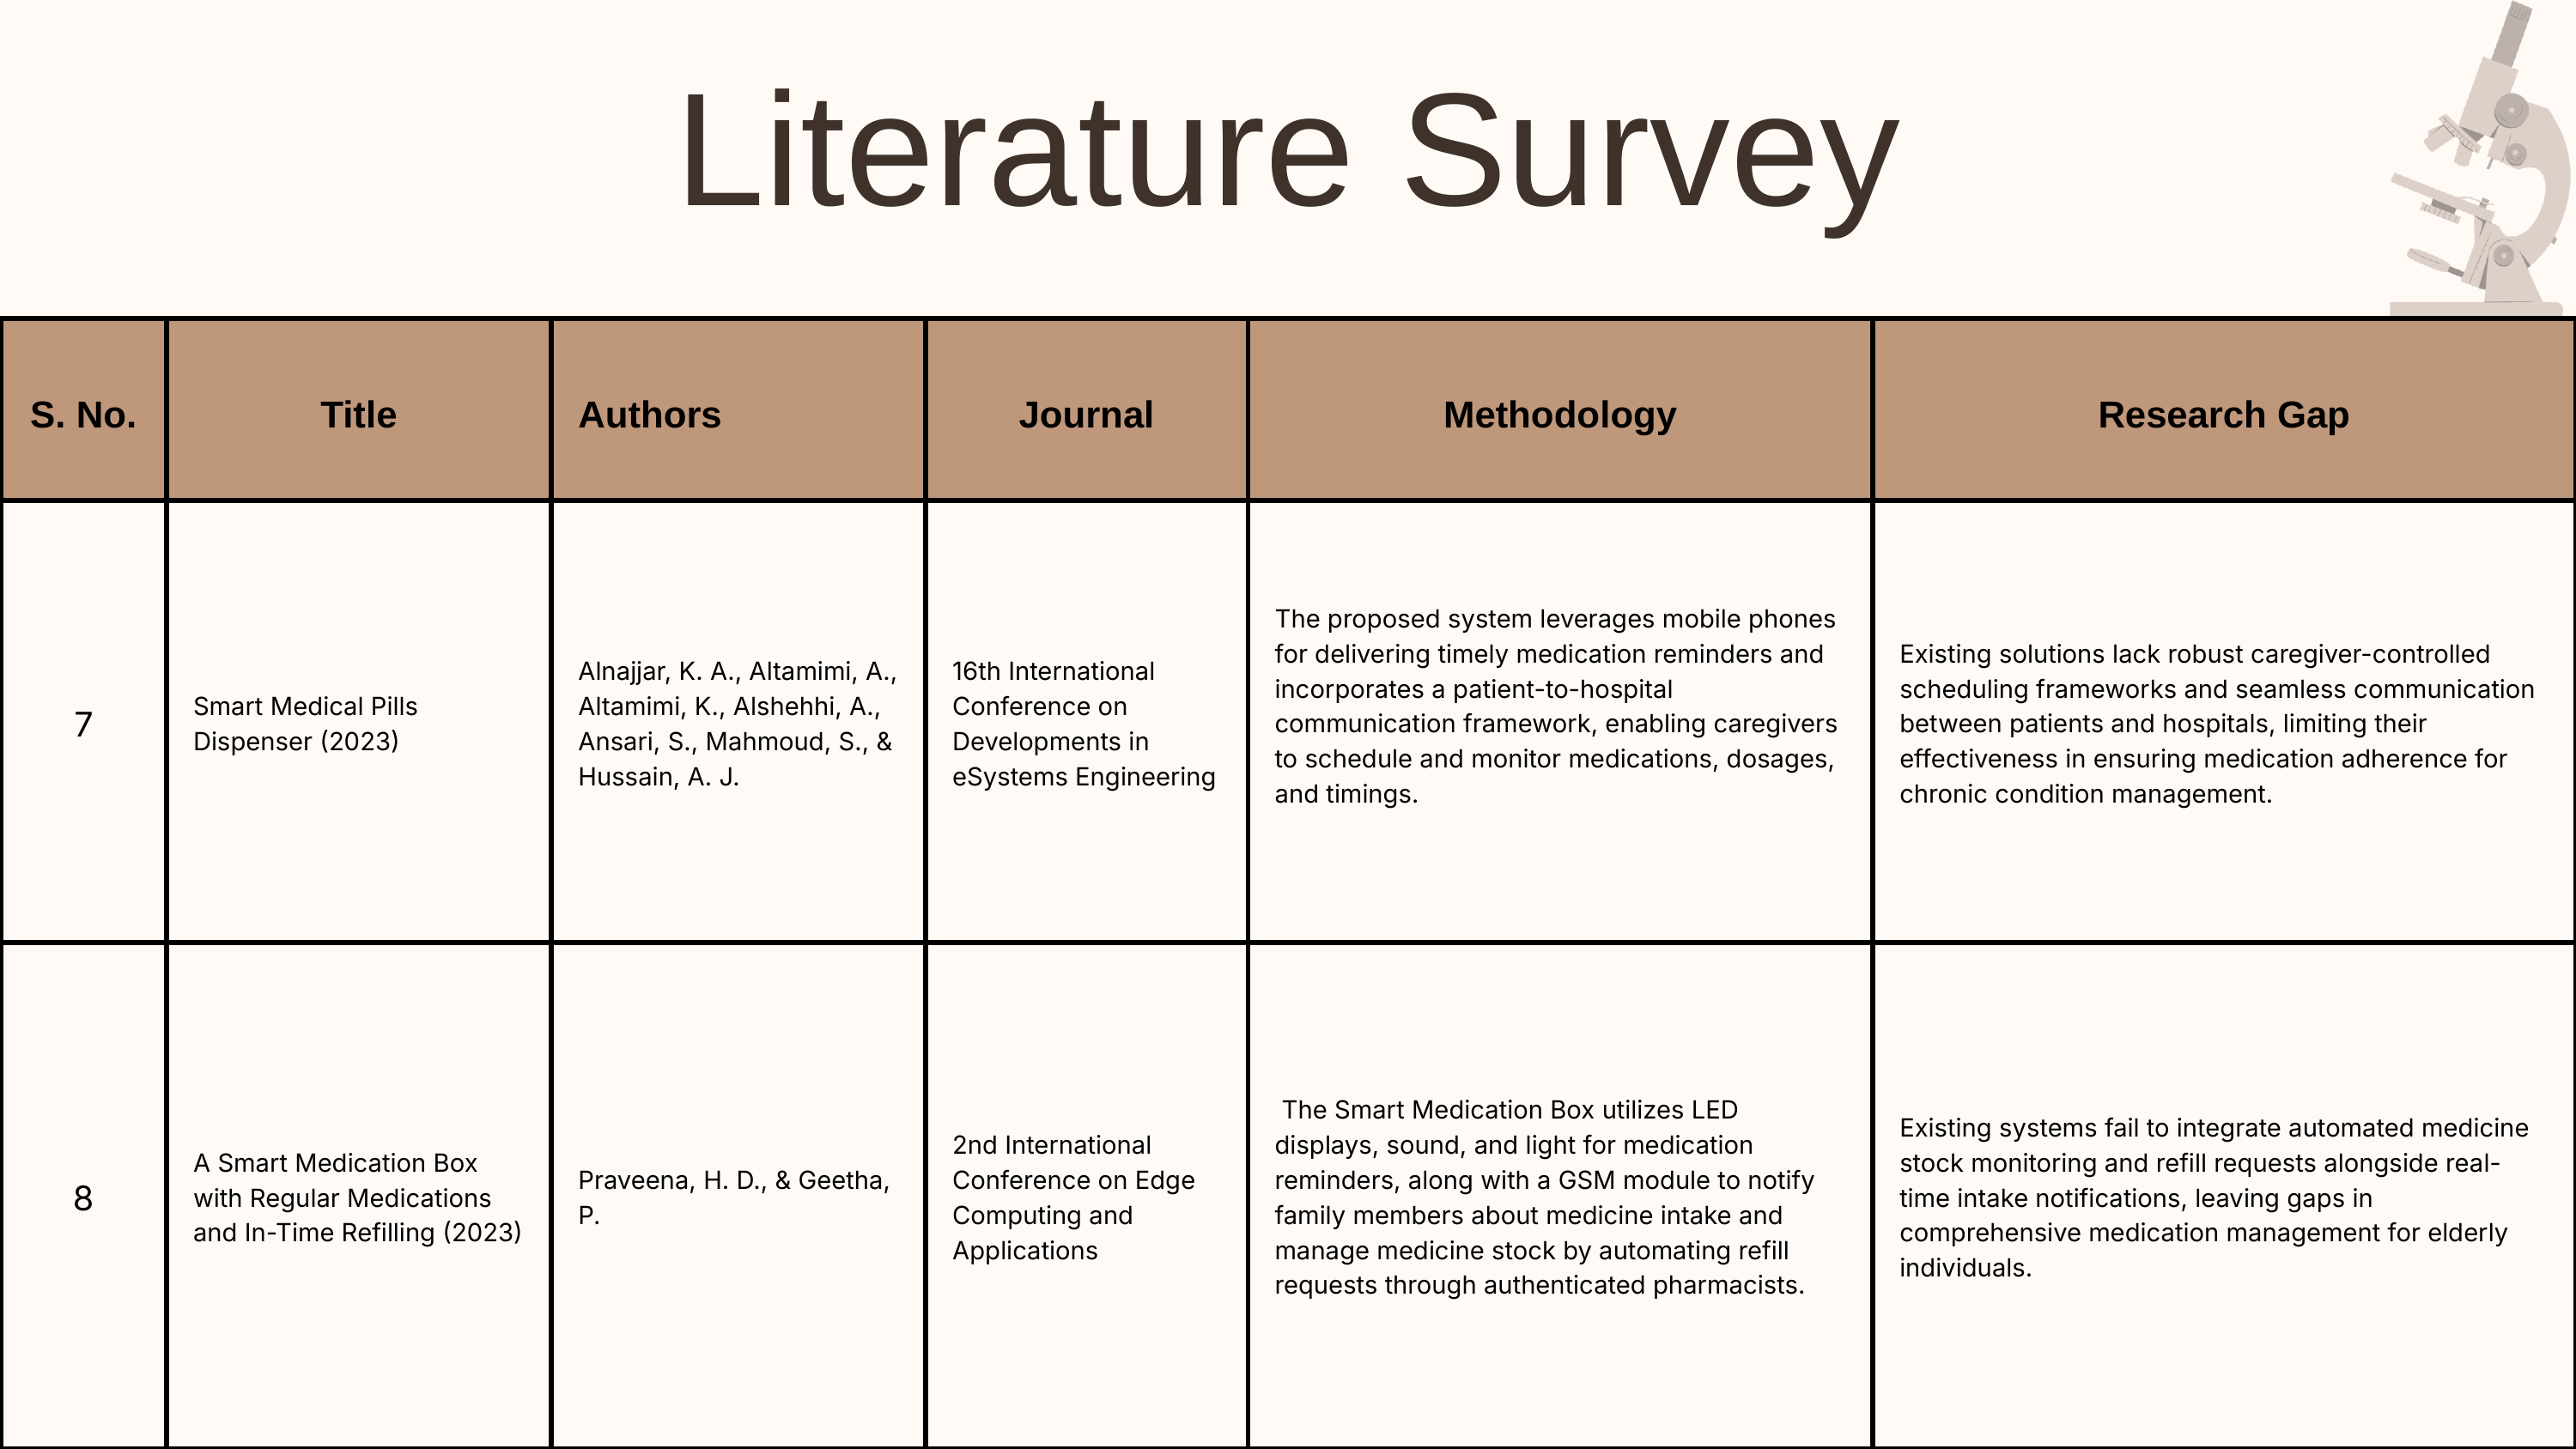

Literature Survey
| S. No. | Title | Authors | Journal | Methodology | Research Gap |
| --- | --- | --- | --- | --- | --- |
| 7 | Smart Medical Pills Dispenser (2023) | Alnajjar, K. A., Altamimi, A., Altamimi, K., Alshehhi, A., Ansari, S., Mahmoud, S., & Hussain, A. J. | 16th International Conference on Developments in eSystems Engineering | The proposed system leverages mobile phones for delivering timely medication reminders and incorporates a patient-to-hospital communication framework, enabling caregivers to schedule and monitor medications, dosages, and timings. | Existing solutions lack robust caregiver-controlled scheduling frameworks and seamless communication between patients and hospitals, limiting their effectiveness in ensuring medication adherence for chronic condition management. |
| 8 | A Smart Medication Box with Regular Medications and In-Time Refilling (2023) | Praveena, H. D., & Geetha, P. | 2nd International Conference on Edge Computing and Applications | The Smart Medication Box utilizes LED displays, sound, and light for medication reminders, along with a GSM module to notify family members about medicine intake and manage medicine stock by automating refill requests through authenticated pharmacists. | Existing systems fail to integrate automated medicine stock monitoring and refill requests alongside real-time intake notifications, leaving gaps in comprehensive medication management for elderly individuals. |